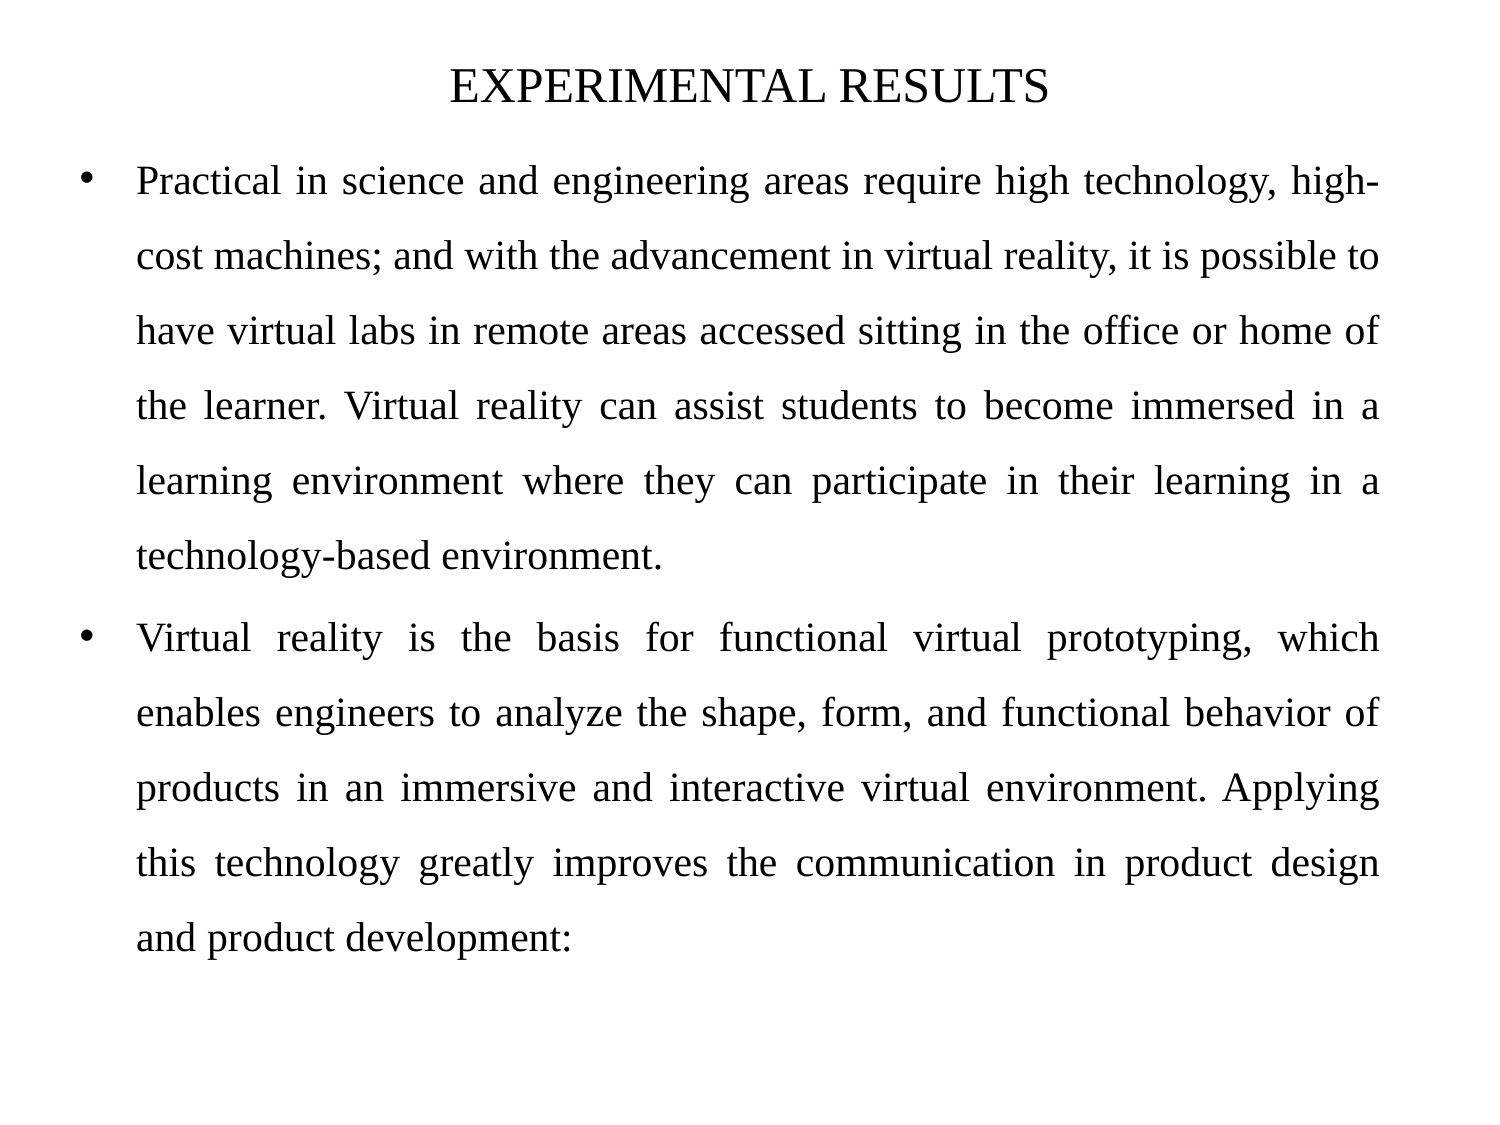

# EXPERIMENTAL RESULTS
Practical in science and engineering areas require high technology, high-cost machines; and with the advancement in virtual reality, it is possible to have virtual labs in remote areas accessed sitting in the office or home of the learner. Virtual reality can assist students to become immersed in a learning environment where they can participate in their learning in a technology-based environment.
Virtual reality is the basis for functional virtual prototyping, which enables engineers to analyze the shape, form, and functional behavior of products in an immersive and interactive virtual environment. Applying this technology greatly improves the communication in product design and product development: